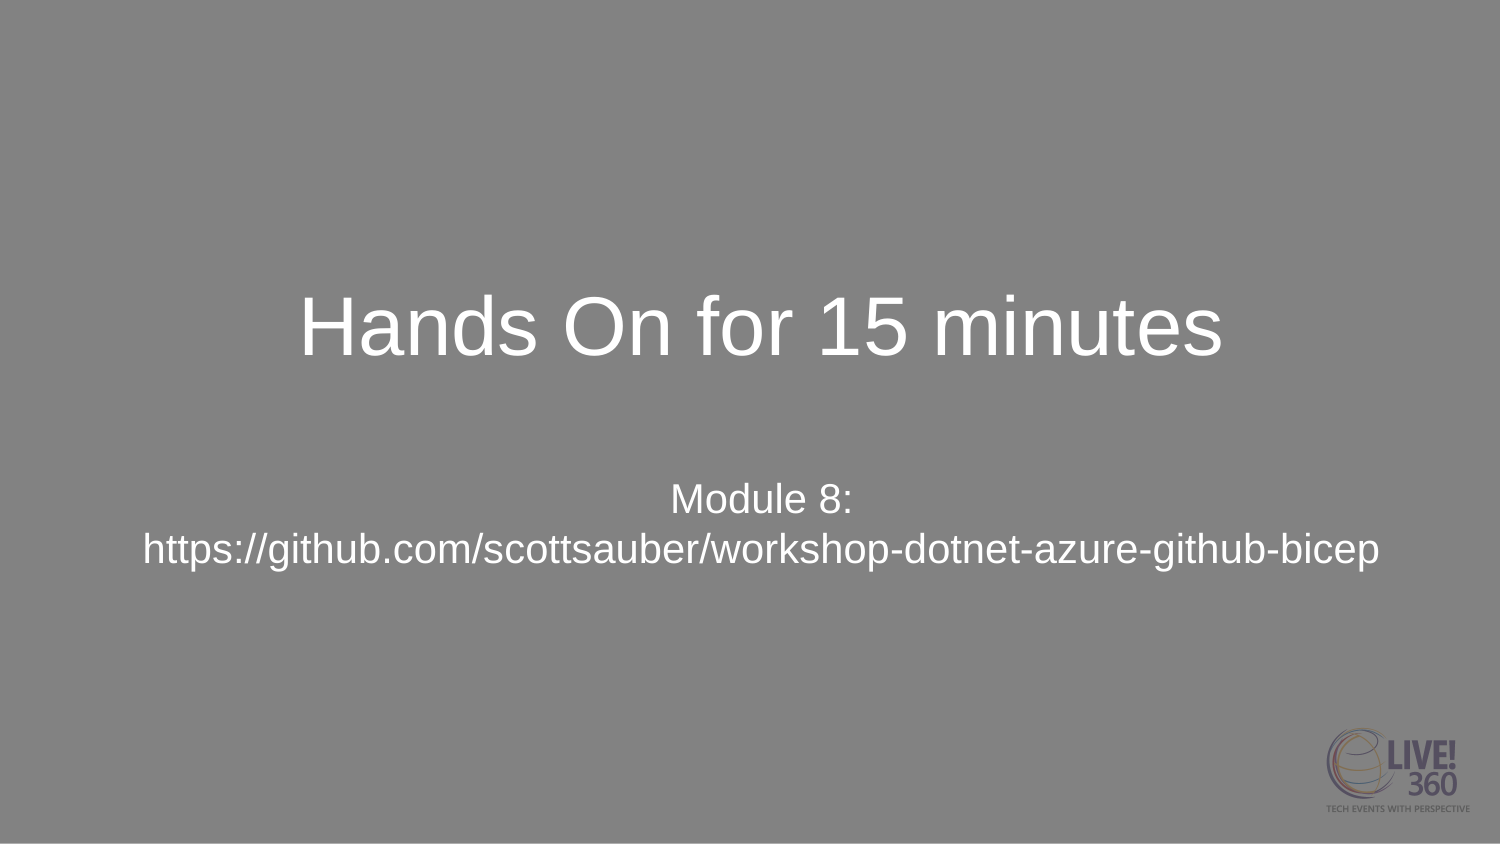

# Hands On for 15 minutes Module 8: https://github.com/scottsauber/workshop-dotnet-azure-github-bicep